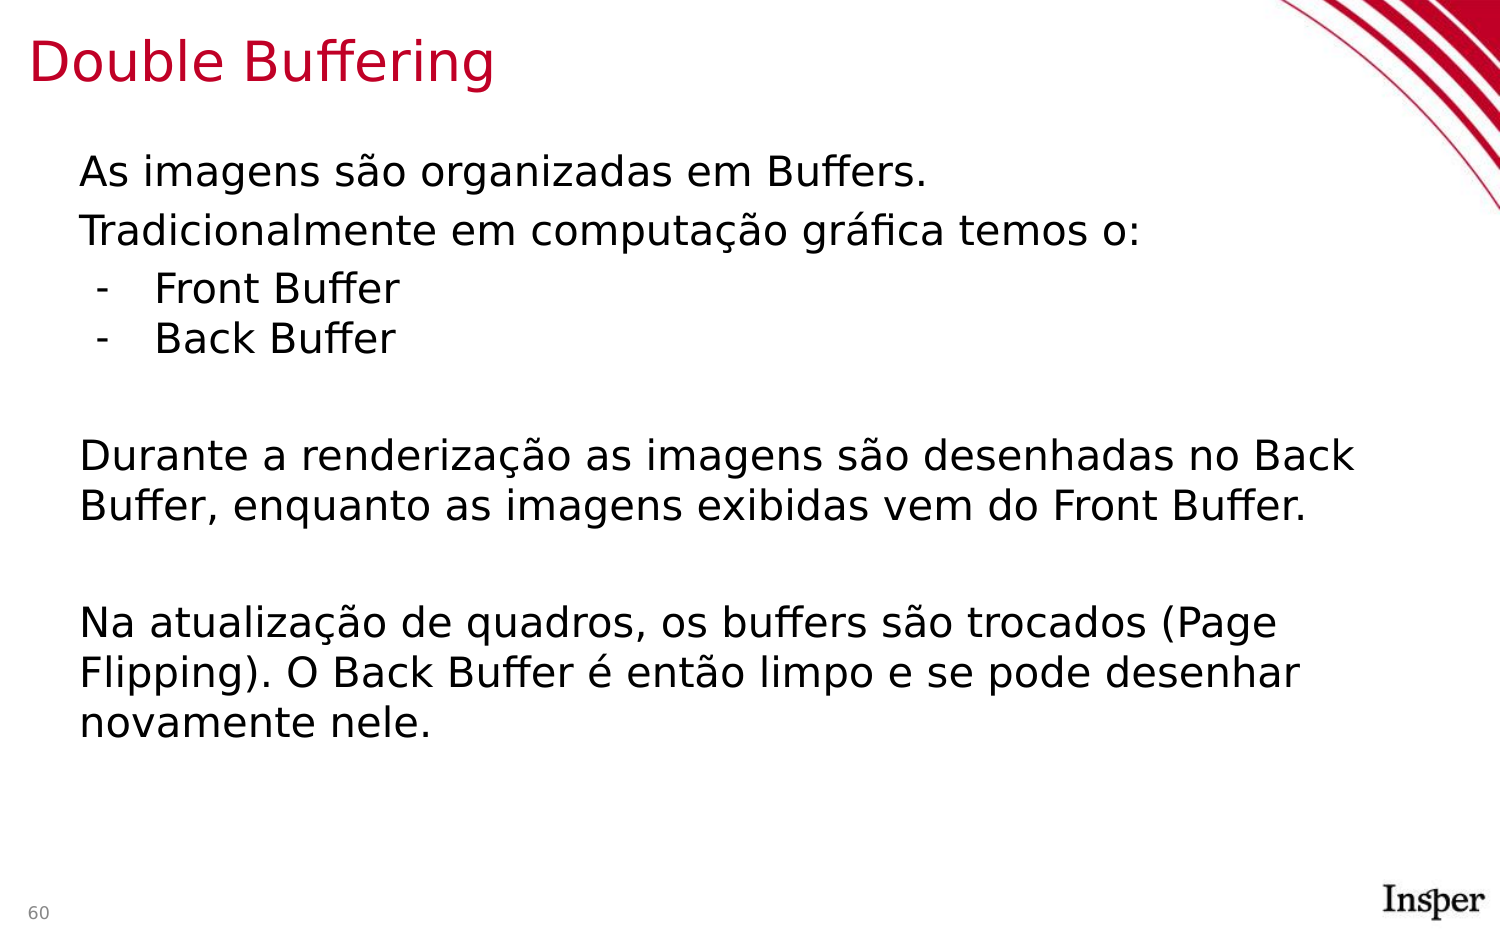

# Double Buffering
As imagens são organizadas em Buffers.
Tradicionalmente em computação gráfica temos o:
Front Buffer
Back Buffer

Durante a renderização as imagens são desenhadas no Back Buffer, enquanto as imagens exibidas vem do Front Buffer.

Na atualização de quadros, os buffers são trocados (Page Flipping). O Back Buffer é então limpo e se pode desenhar novamente nele.
60